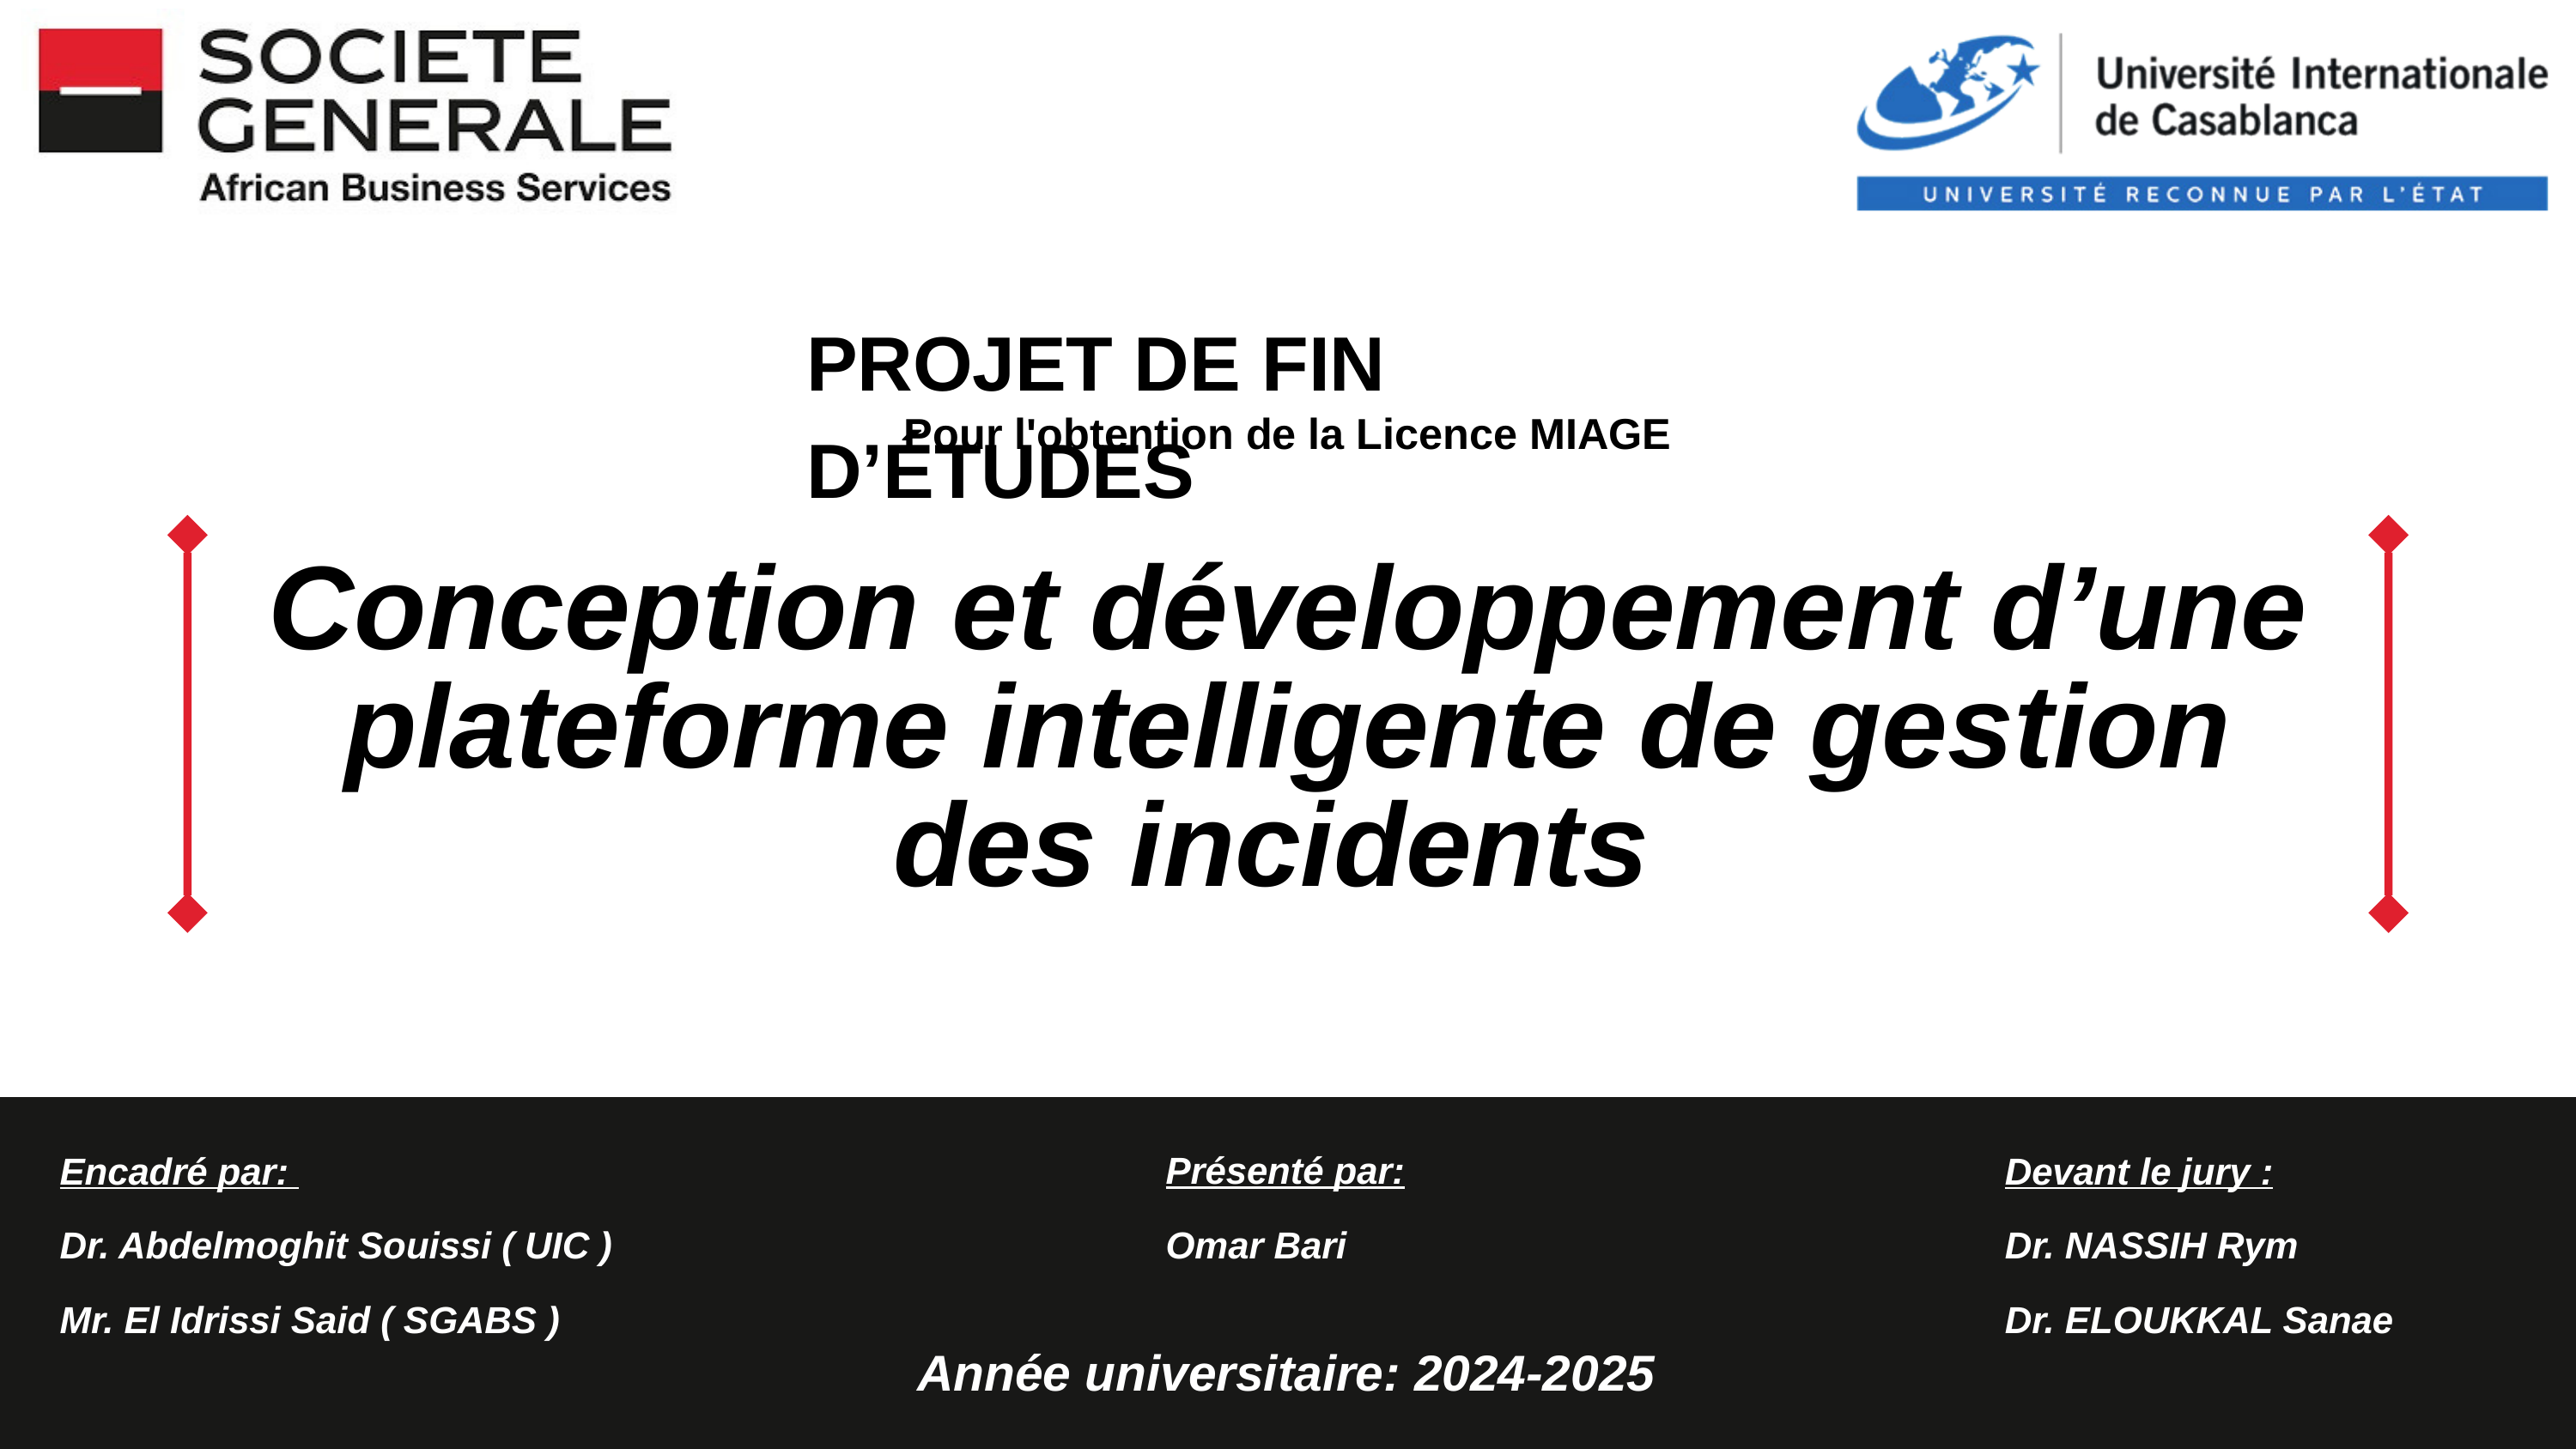

PROJET DE FIN D’ÉTUDES
Pour l'obtention de la Licence MIAGE

Conception et développement d’une plateforme intelligente de gestion
des incidents

Encadré par:
Dr. Abdelmoghit Souissi ( UIC )
Mr. El Idrissi Said ( SGABS )
Présenté par:
Omar Bari
Devant le jury :
Dr. NASSIH Rym
Dr. ELOUKKAL Sanae
Année universitaire: 2024-2025